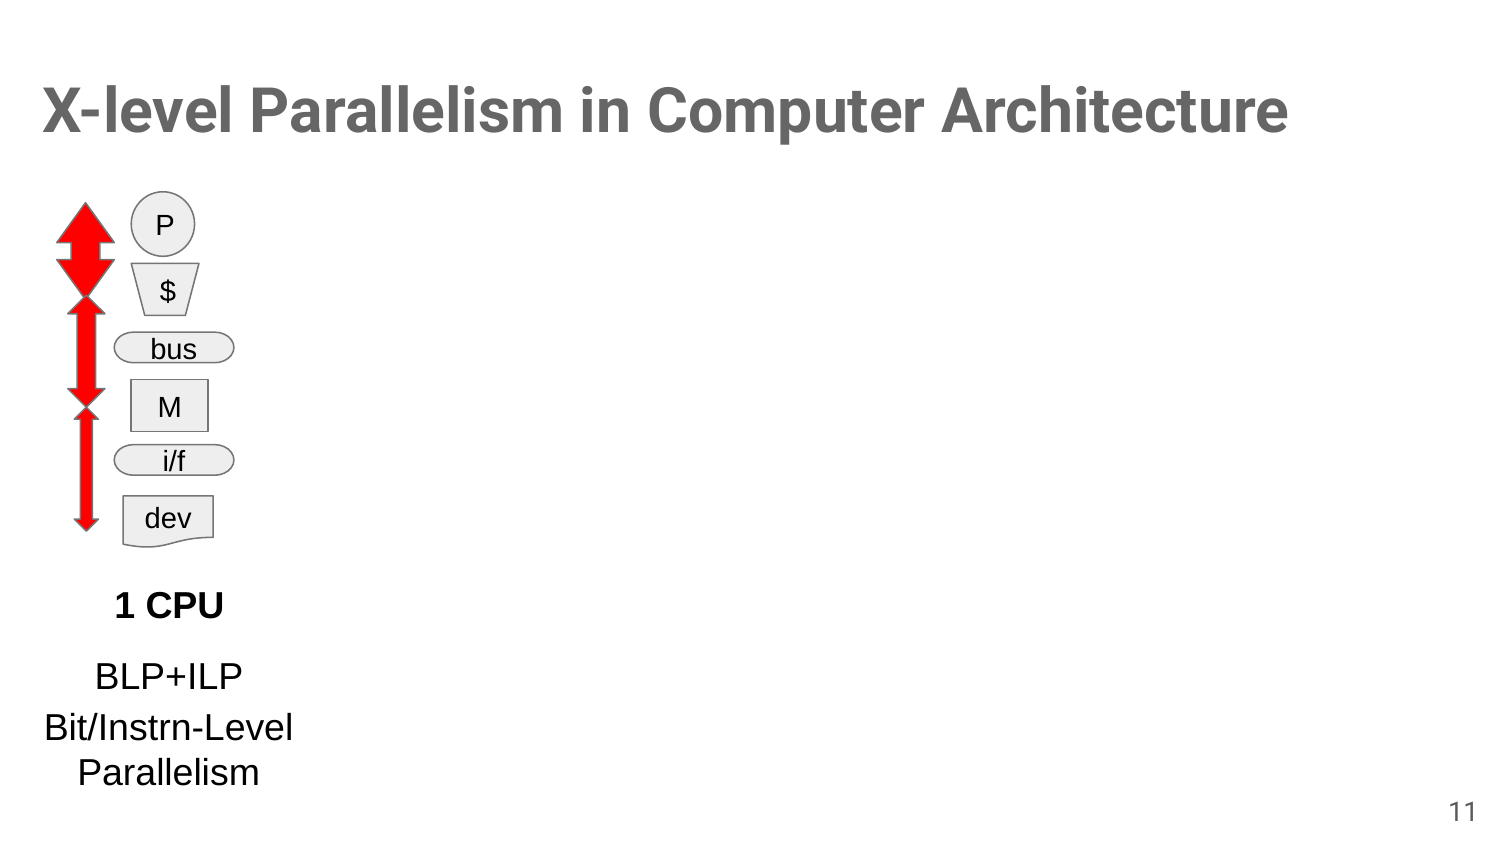

X-level Parallelism in Computer Architecture
P
$
bus
M
i/f
dev

1 CPU
BLP+ILP
Bit/Instrn-Level
Parallelism
11